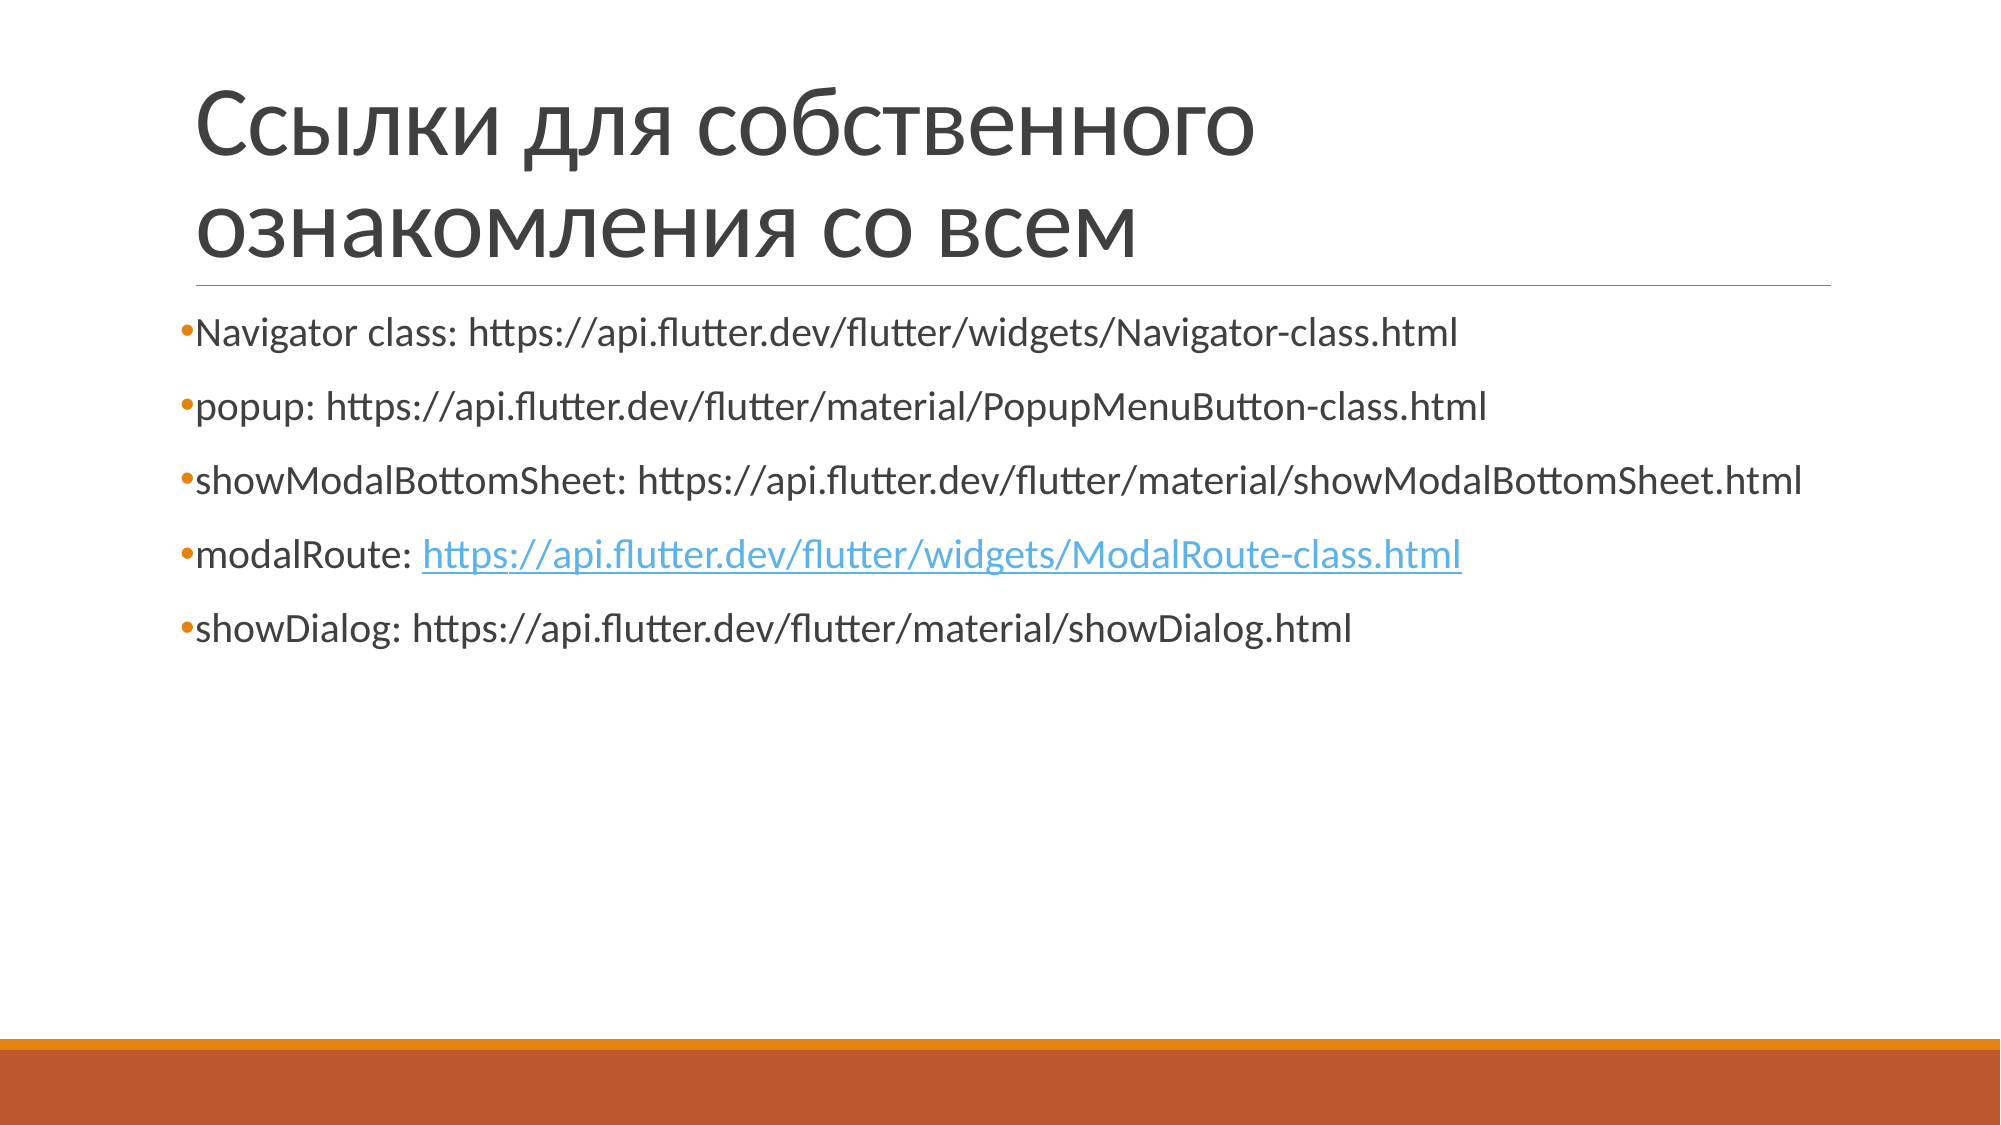

# Ссылки для собственного ознакомления со всем
Navigator class: https://api.flutter.dev/flutter/widgets/Navigator-class.html
popup: https://api.flutter.dev/flutter/material/PopupMenuButton-class.html
showModalBottomSheet: https://api.flutter.dev/flutter/material/showModalBottomSheet.html
modalRoute: https://api.flutter.dev/flutter/widgets/ModalRoute-class.html
showDialog: https://api.flutter.dev/flutter/material/showDialog.html